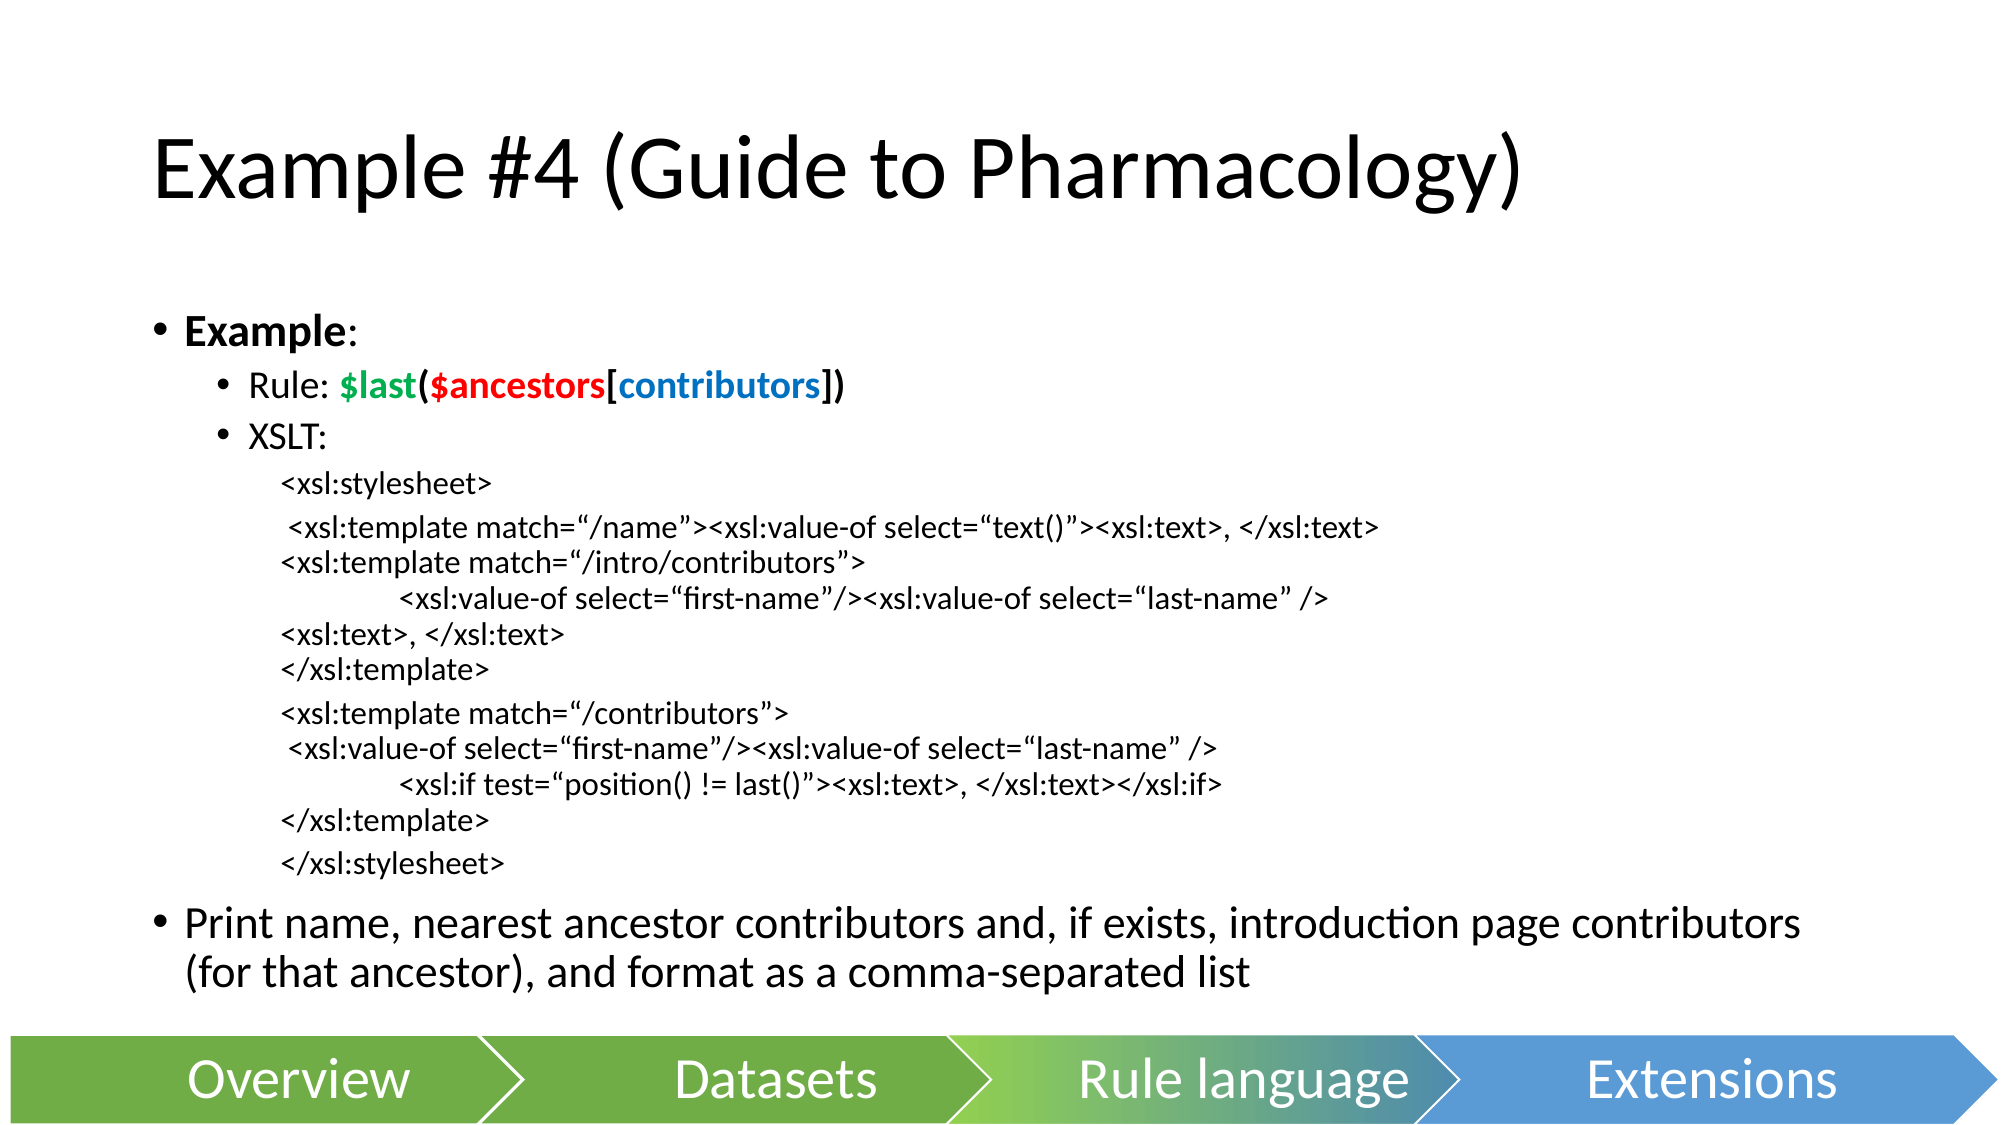

# Example #4 (Guide to Pharmacology)
Example:
Rule: $last($ancestors[contributors])
XSLT:
<xsl:stylesheet>
	 <xsl:template match=“/name”><xsl:value-of select=“text()”><xsl:text>, </xsl:text>
	<xsl:template match=“/intro/contributors”>
	 	<xsl:value-of select=“first-name”/><xsl:value-of select=“last-name” />
		<xsl:text>, </xsl:text>
	</xsl:template>
	<xsl:template match=“/contributors”>
		 <xsl:value-of select=“first-name”/><xsl:value-of select=“last-name” />
	 	<xsl:if test=“position() != last()”><xsl:text>, </xsl:text></xsl:if>
	</xsl:template>
</xsl:stylesheet>
Print name, nearest ancestor contributors and, if exists, introduction page contributors (for that ancestor), and format as a comma-separated list
Overview
Datasets
Rule language
Extensions